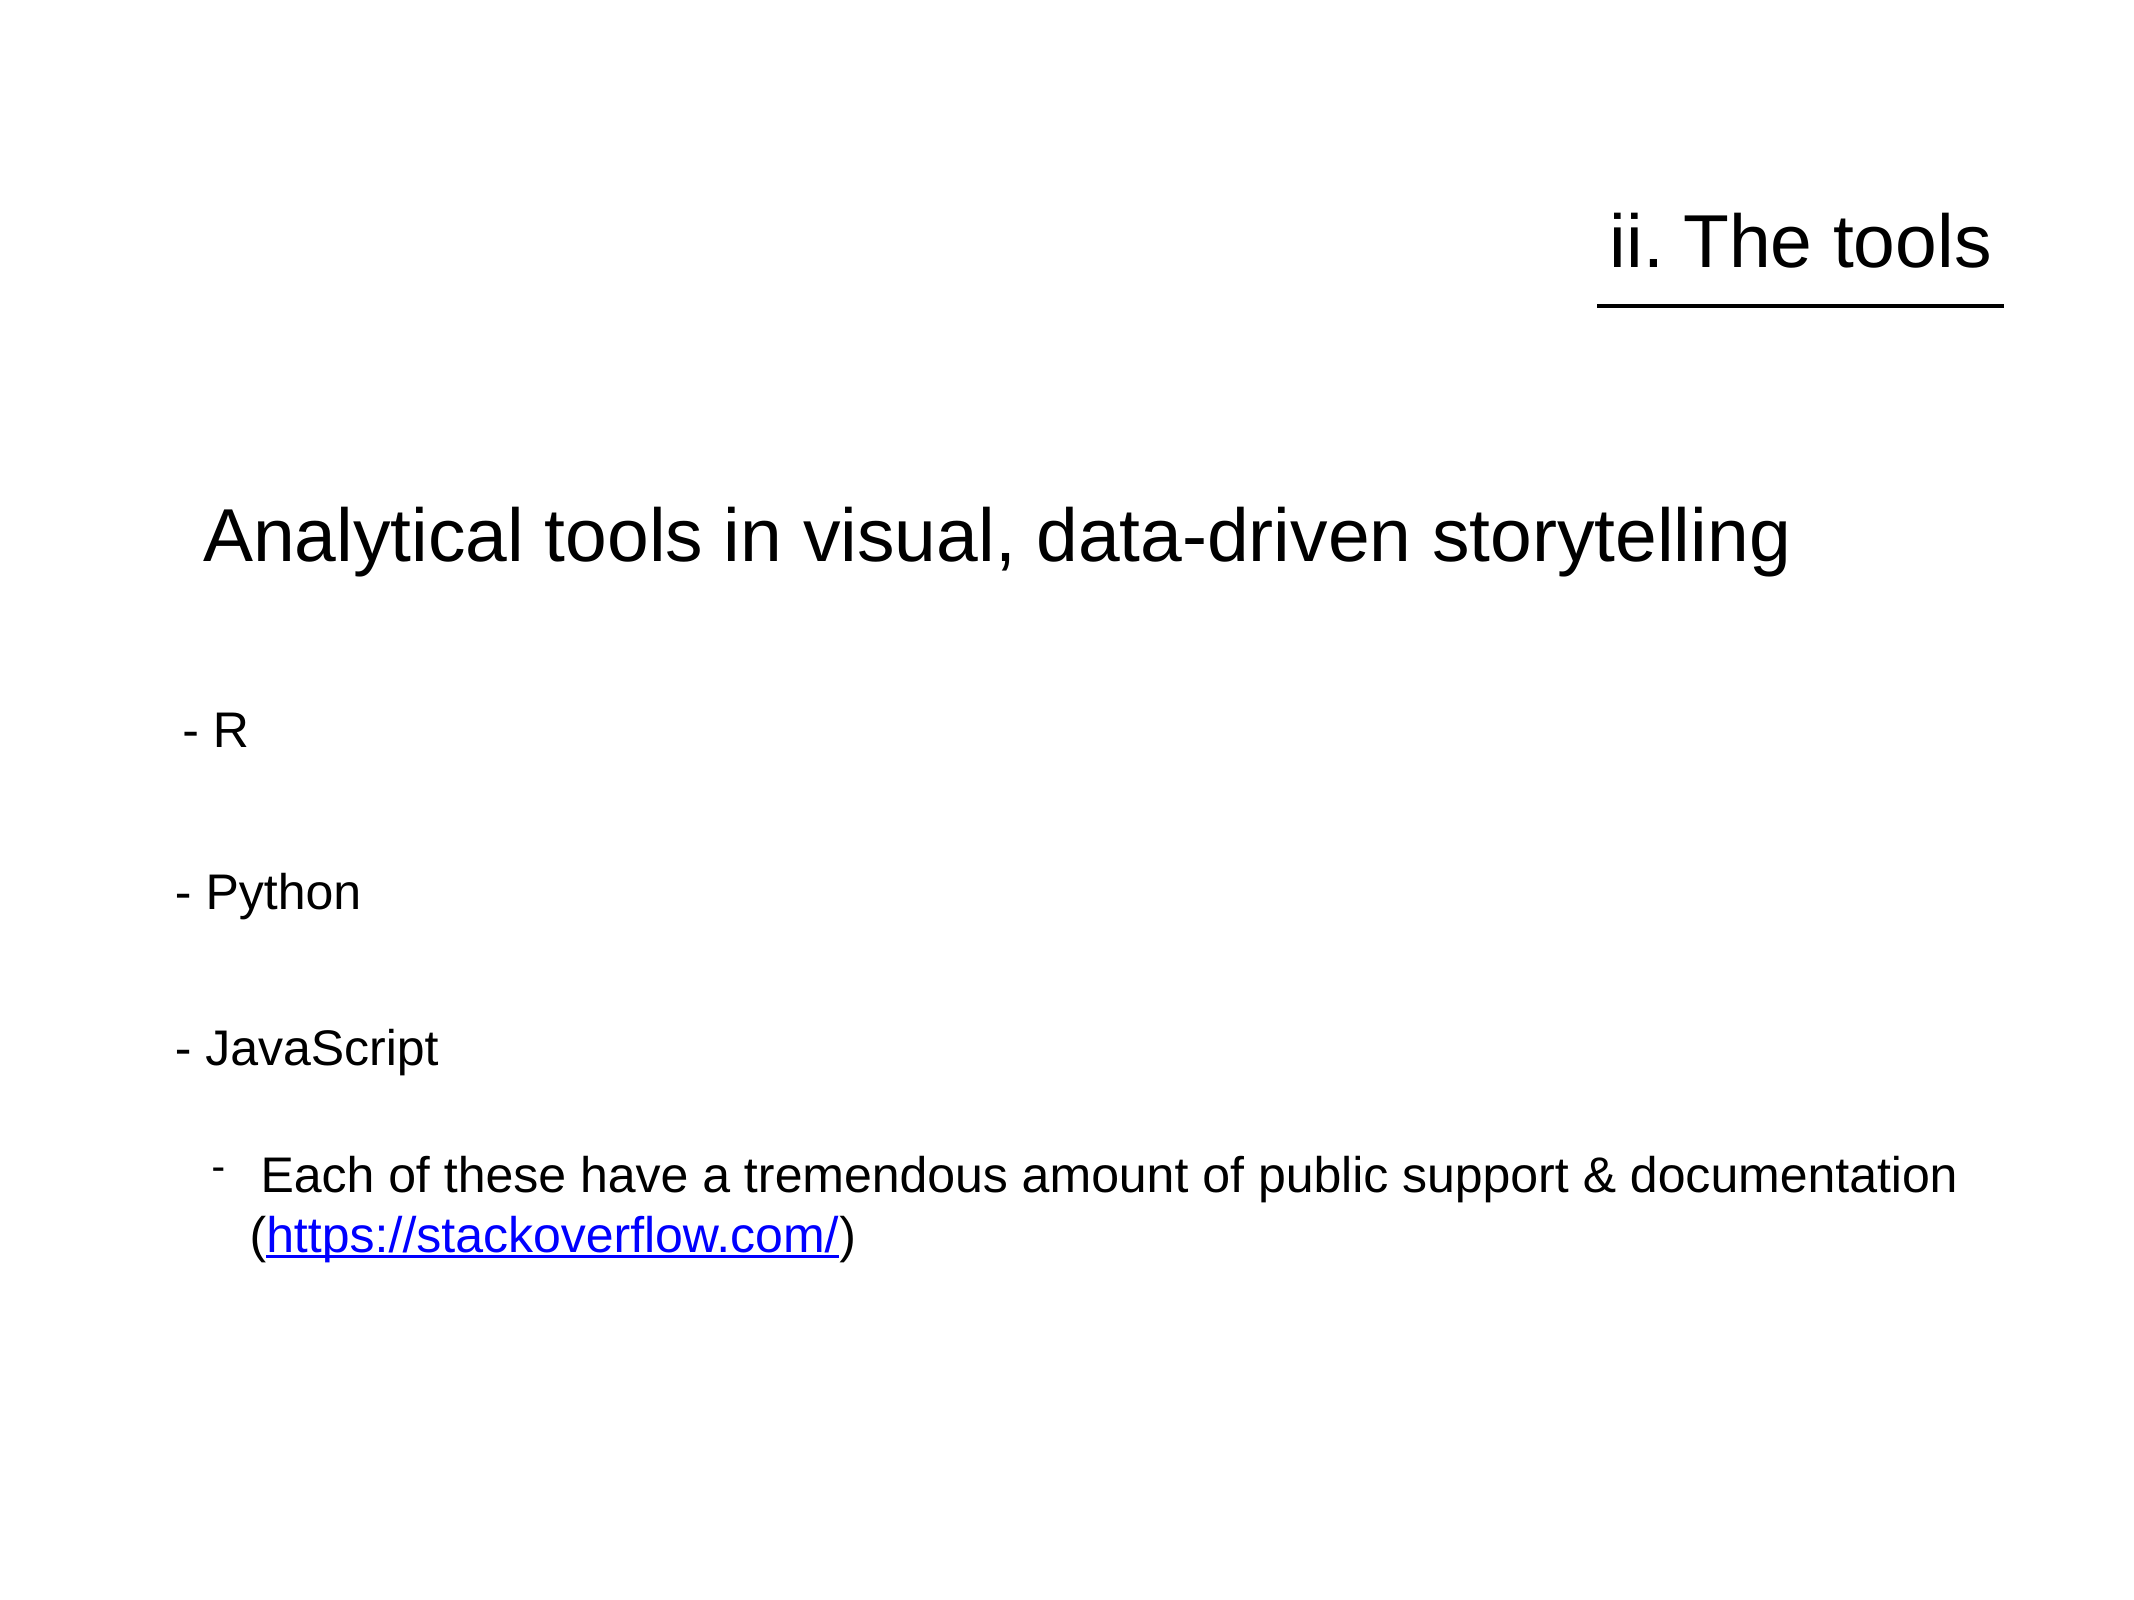

ii. The tools

Analytical tools in visual, data-driven storytelling
- R
- Python
- JavaScript
Each of these have a tremendous amount of public support & documentation
(https://stackoverflow.com/)